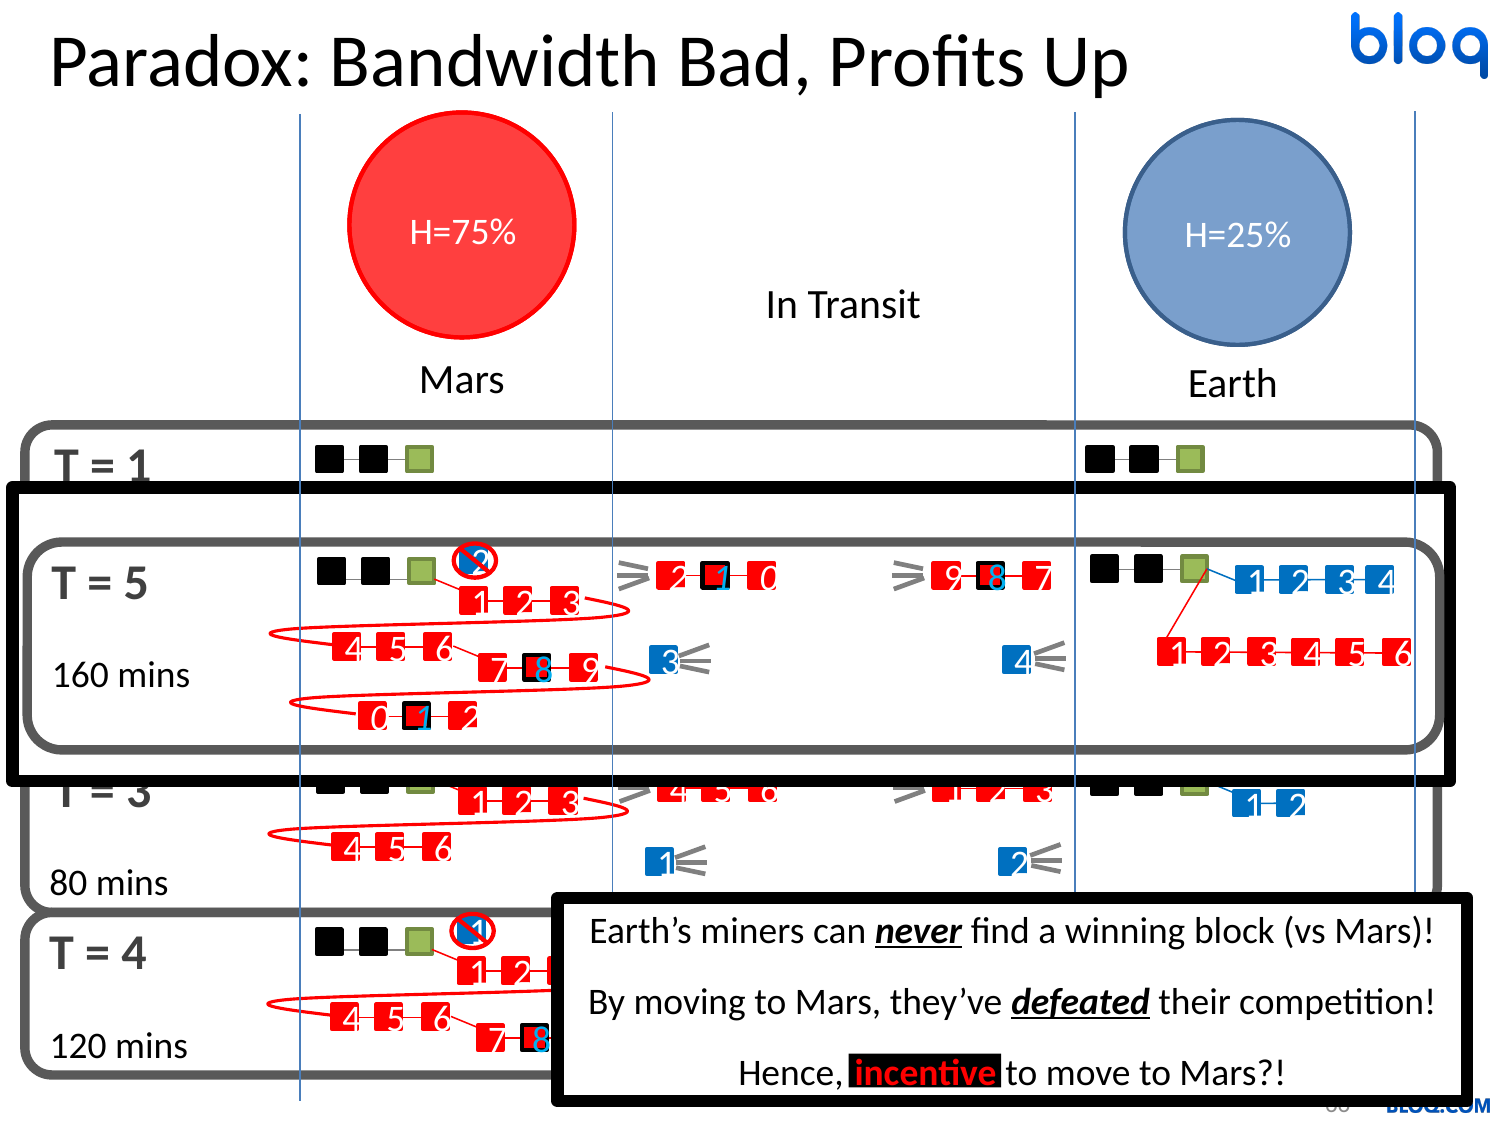

# Paradox: Bandwidth Bad, Profits Up

H=75%
H=25%
In Transit
Mars
Earth

T = 1

0 mins

T = 5

2

2
1
0
9
8
7
1
2
3
4

T = 2
1
2
3

1
2
3
1
2
3

4
5
6
1
2
3
4
5
6
160 mins
3
4
1
7
8
9

40 mins
1
0
1
2

T = 3

4
5
6
1
2
3
1
2
3
1
2

4
5
6
1
2
80 mins
Earth’s miners can never find a winning block (vs Mars)!

By moving to Mars, they’ve defeated their competition!

Hence,                   to move to Mars?!

T = 4

1

7
8
9
4
5
6
1
2
3
1
2
3

1
2
3
4
5
6
120 mins
2
3
7
8
9
incentive

66